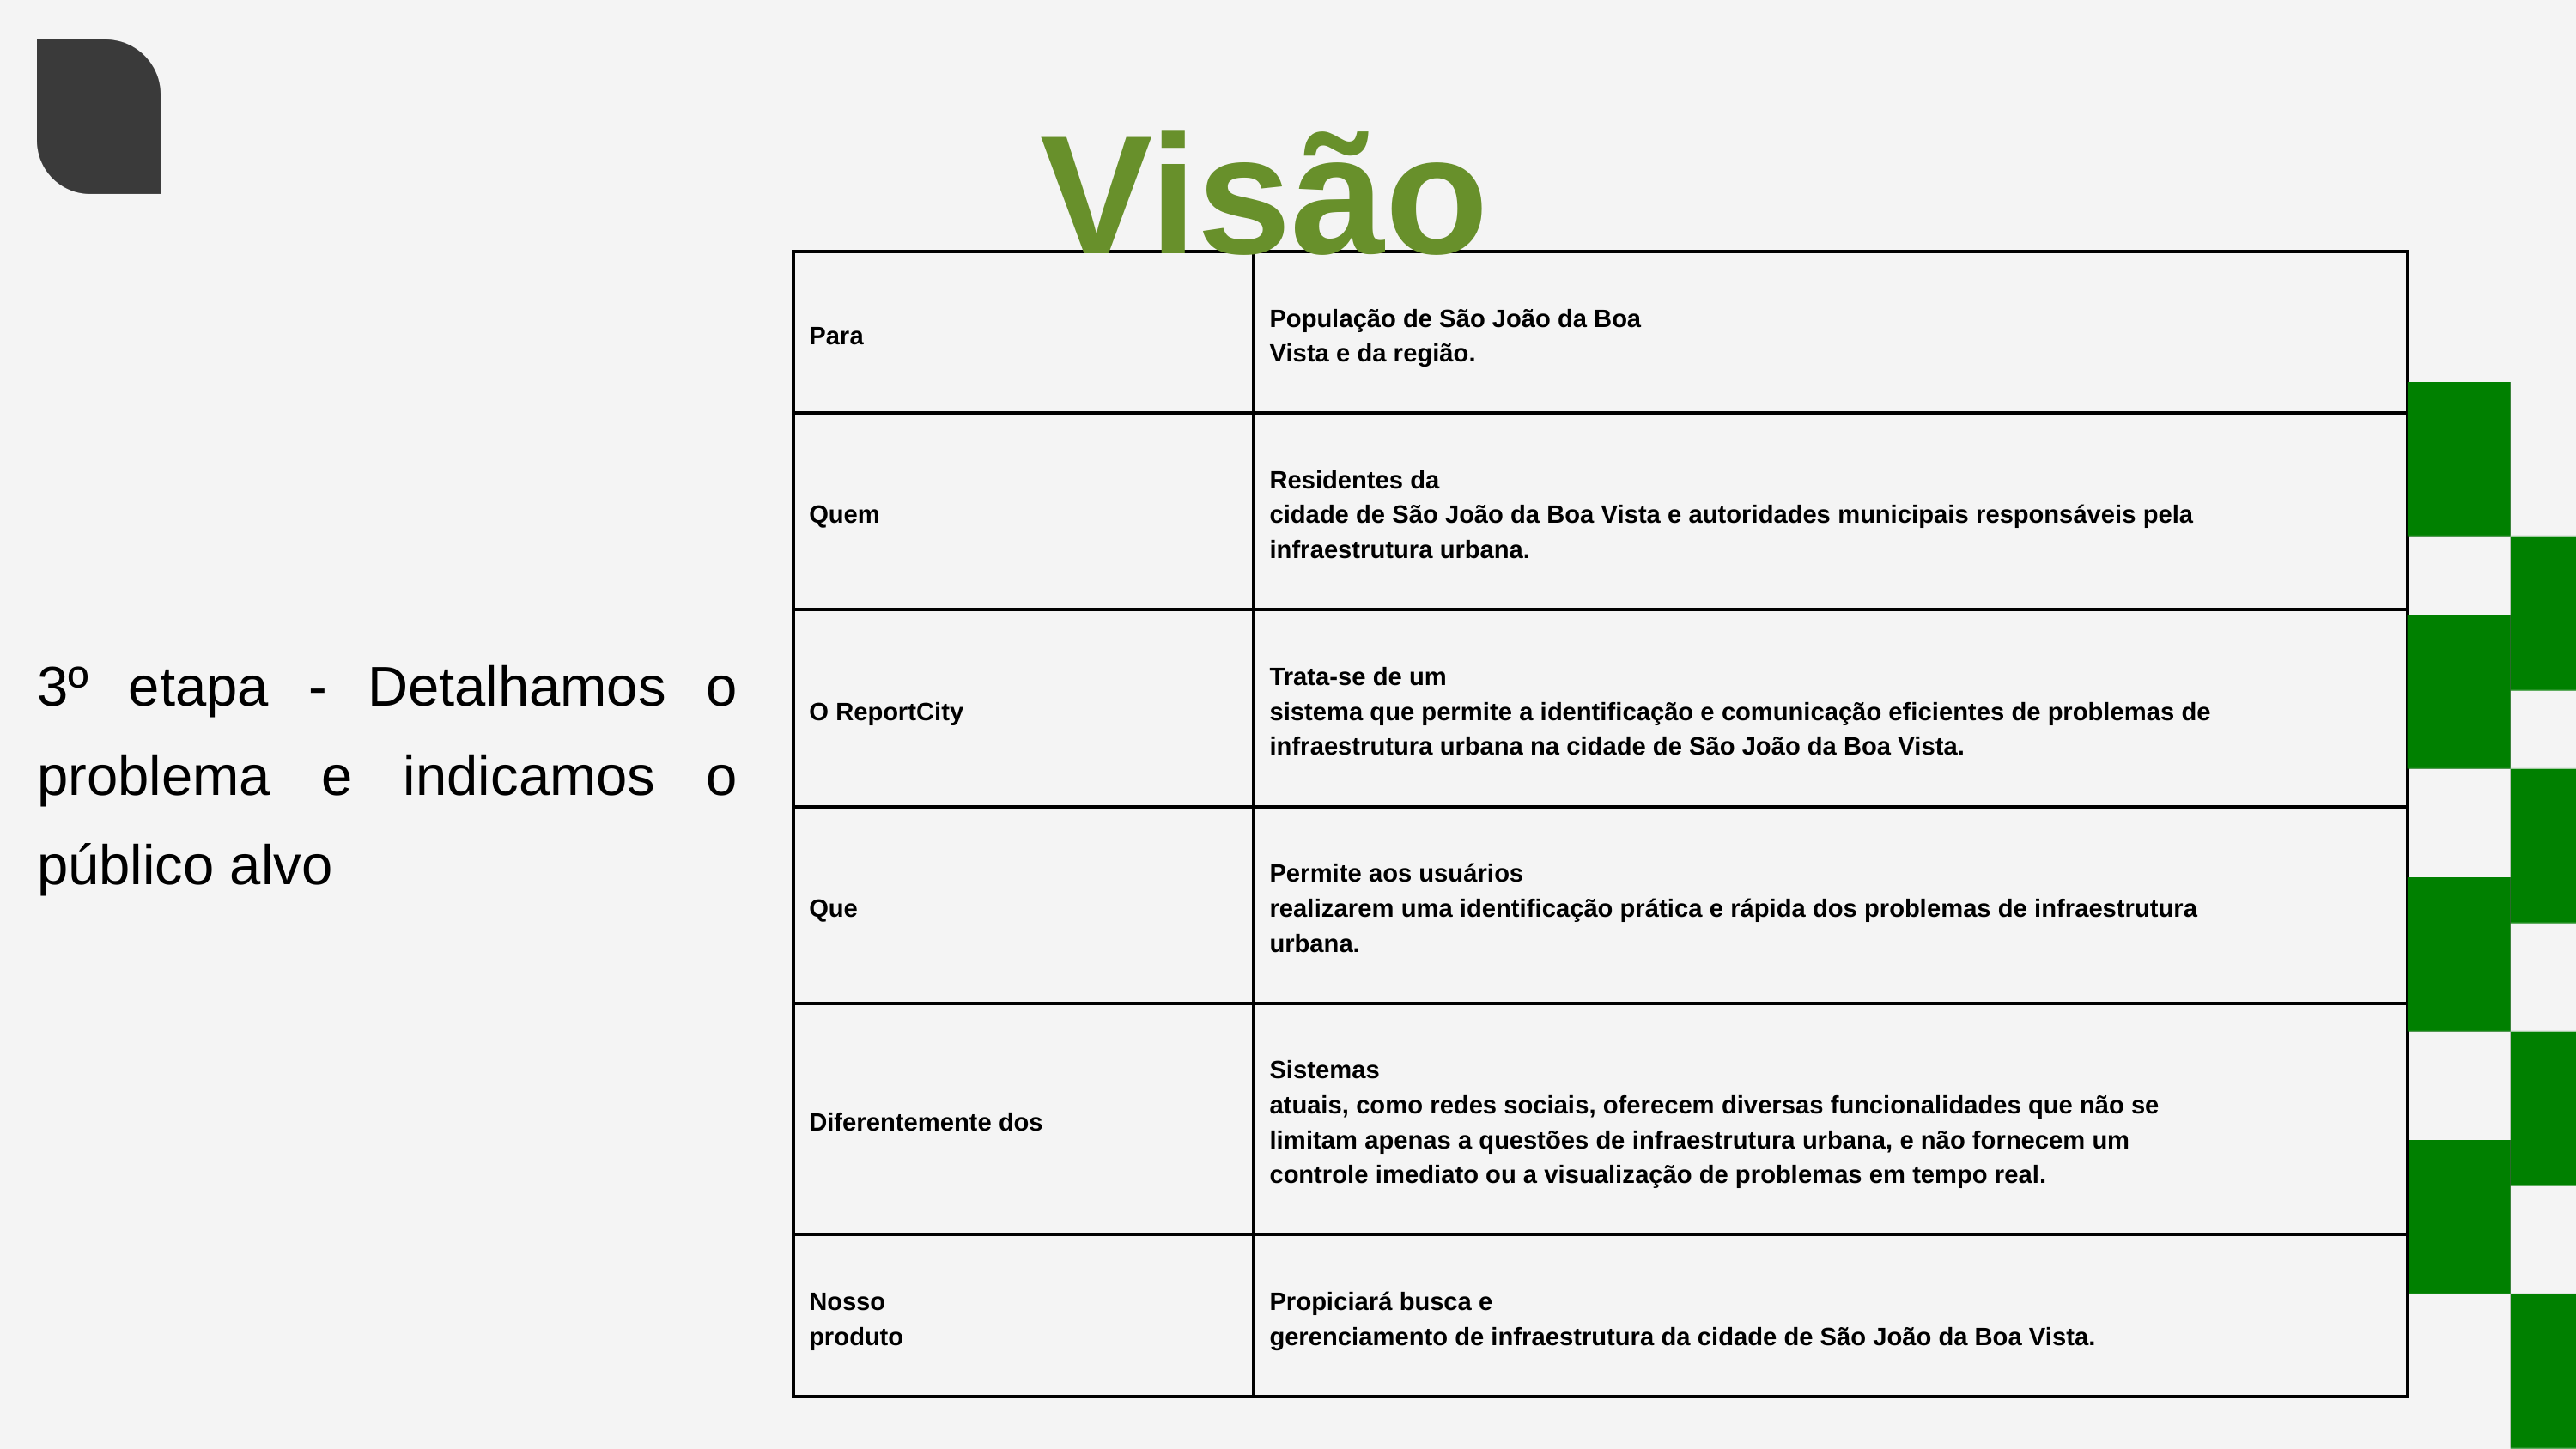

Visão
| Para | População de São João da Boa Vista e da região. |
| --- | --- |
| Quem | Residentes da cidade de São João da Boa Vista e autoridades municipais responsáveis pela infraestrutura urbana. |
| O ReportCity | Trata-se de um sistema que permite a identificação e comunicação eficientes de problemas de infraestrutura urbana na cidade de São João da Boa Vista. |
| Que | Permite aos usuários realizarem uma identificação prática e rápida dos problemas de infraestrutura urbana. |
| Diferentemente dos | Sistemas atuais, como redes sociais, oferecem diversas funcionalidades que não se limitam apenas a questões de infraestrutura urbana, e não fornecem um controle imediato ou a visualização de problemas em tempo real. |
| Nosso produto | Propiciará busca e gerenciamento de infraestrutura da cidade de São João da Boa Vista. |

3º etapa - Detalhamos o problema e indicamos o público alvo